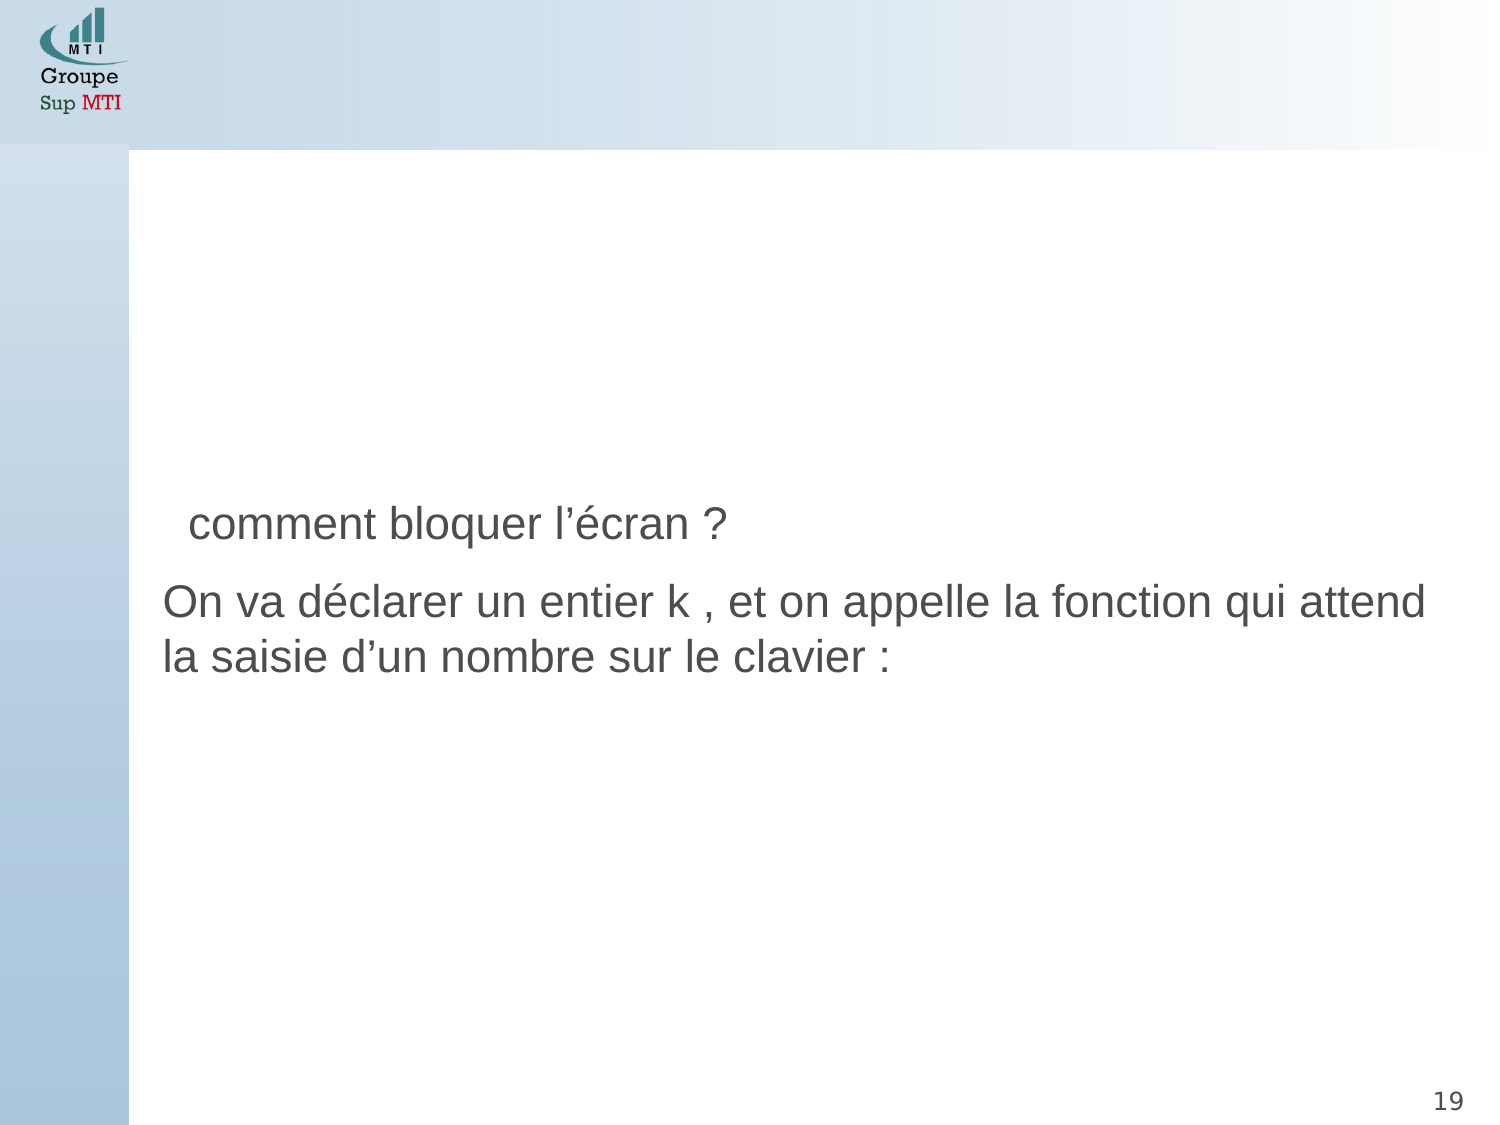

comment bloquer l’écran ?
On va déclarer un entier k , et on appelle la fonction qui attend la saisie d’un nombre sur le clavier :